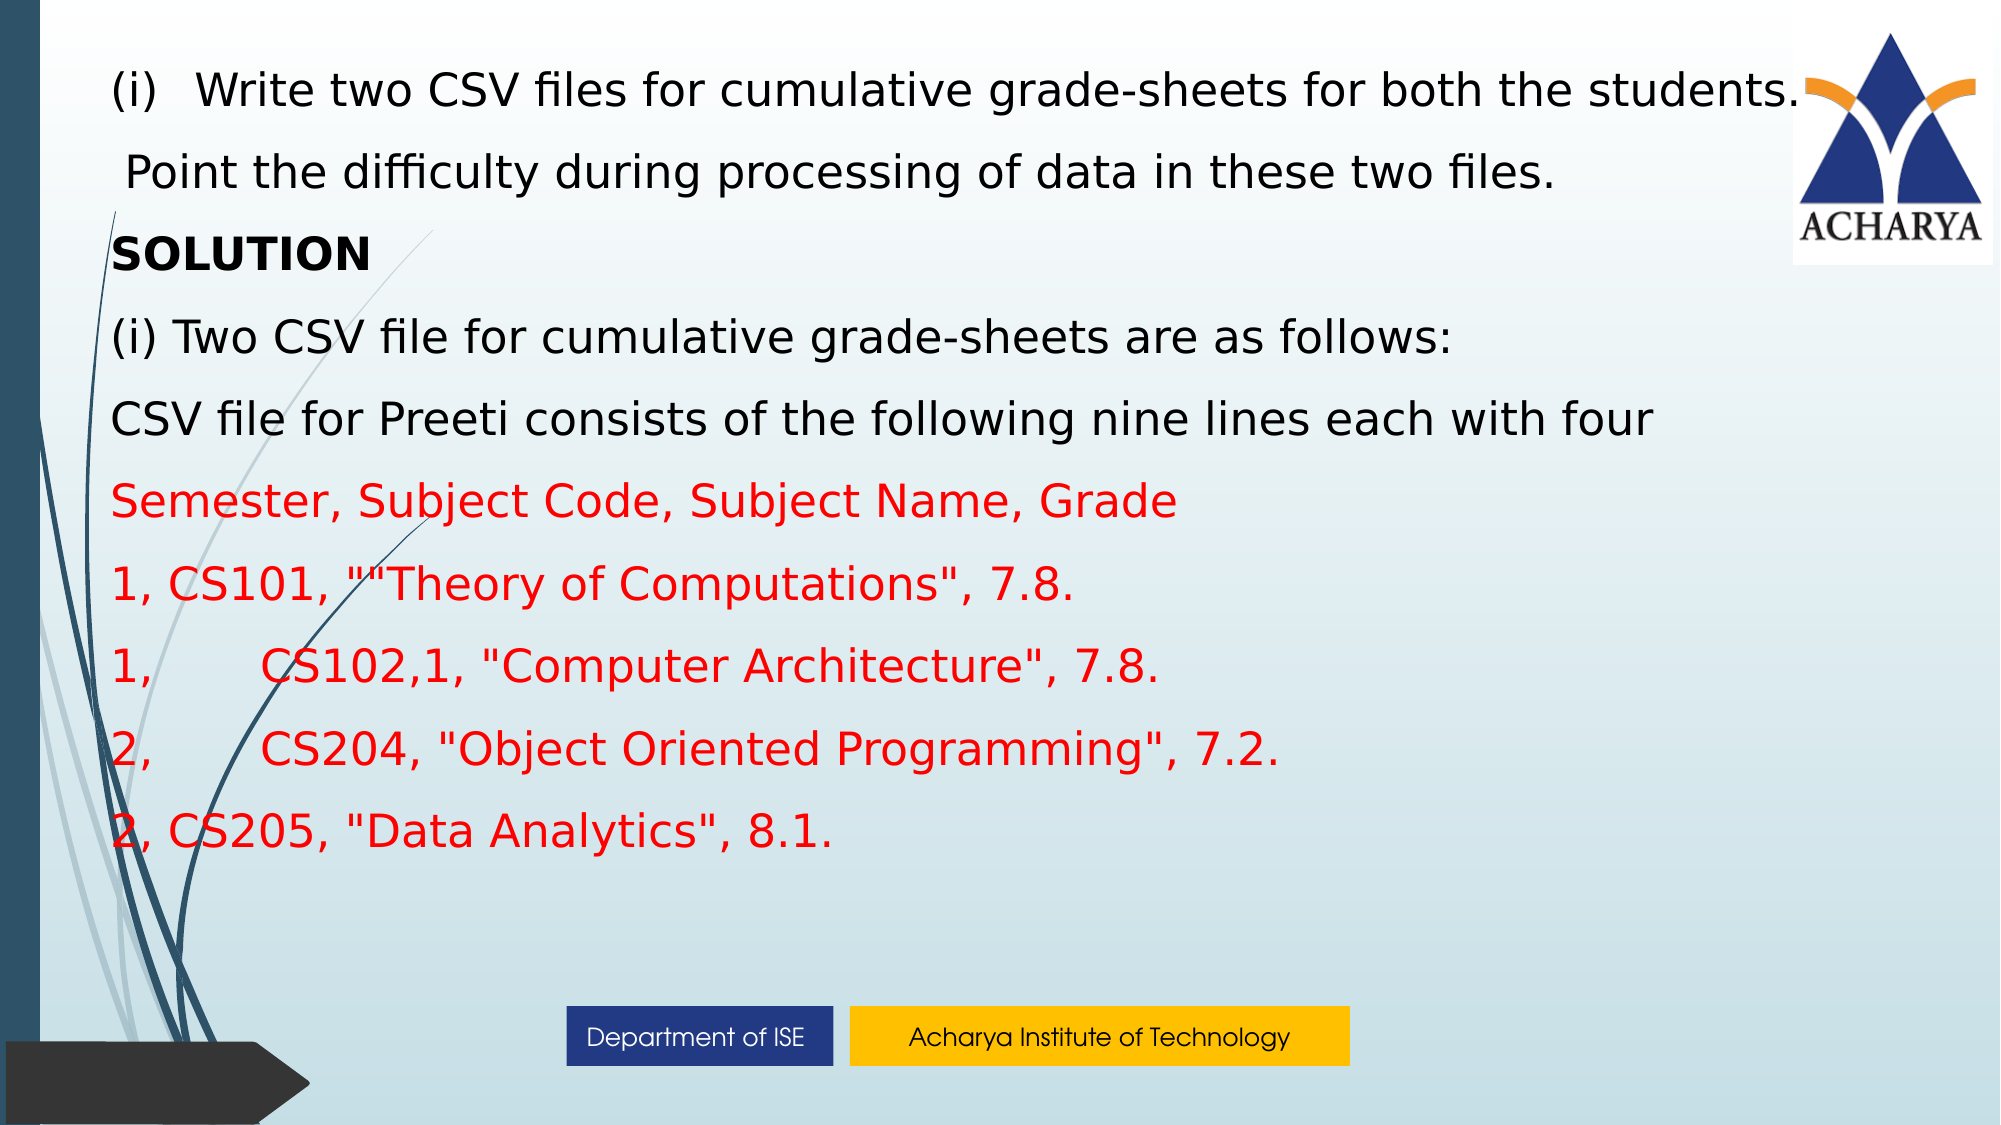

Write two CSV files for cumulative grade-sheets for both the students.
 Point the difficulty during processing of data in these two files.
SOLUTION
(i) Two CSV file for cumulative grade-sheets are as follows:
CSV file for Preeti consists of the following nine lines each with four
Semester, Subject Code, Subject Name, Grade
1, CS101, ""Theory of Computations", 7.8.
1,	CS102,1, "Computer Architecture", 7.8.
2,	CS204, "Object Oriented Programming", 7.2.
2, CS205, "Data Analytics", 8.1.